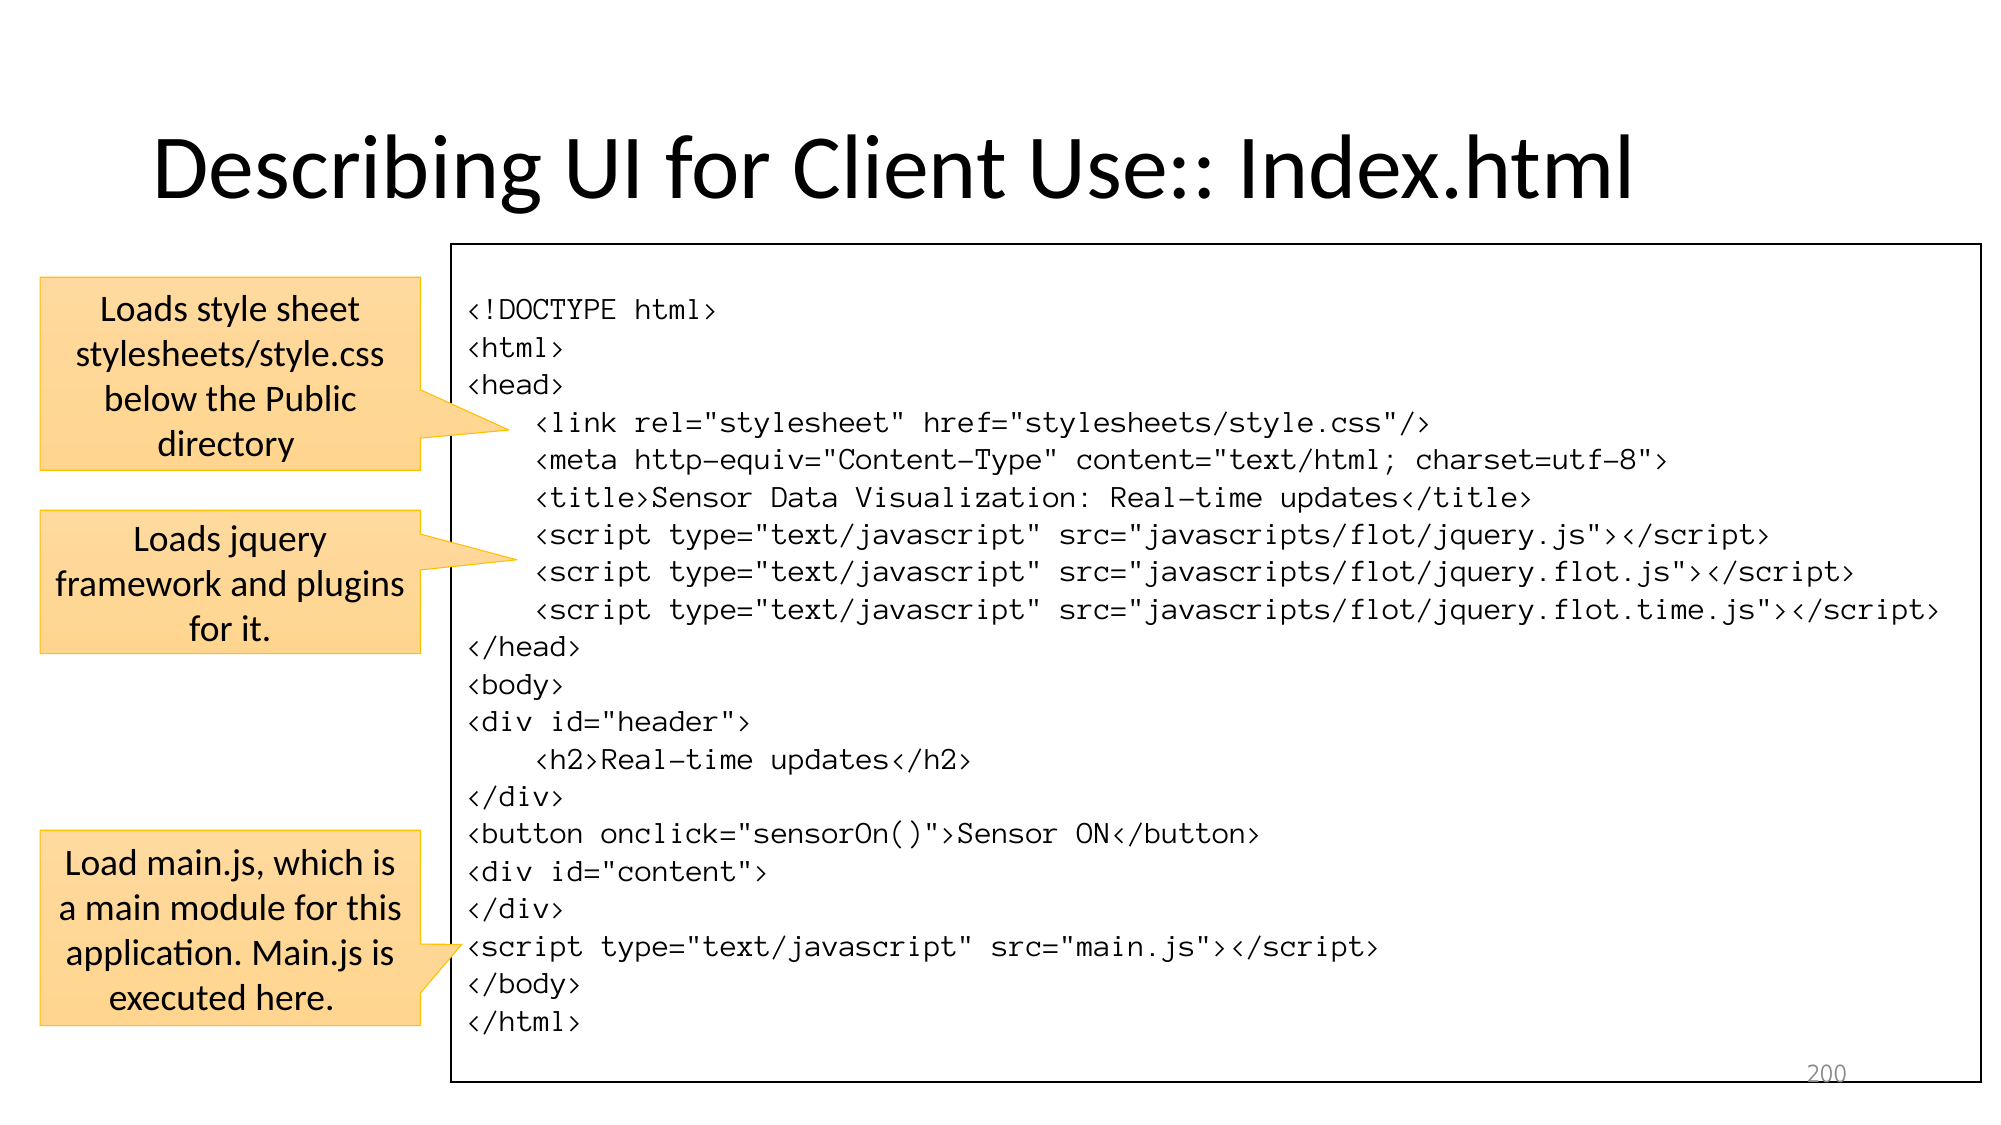

# Describing UI for Client Use:: Index.html
<!DOCTYPE html>
<html>
<head>
    <link rel="stylesheet" href="stylesheets/style.css"/>
    <meta http-equiv="Content-Type" content="text/html; charset=utf-8">
    <title>Sensor Data Visualization: Real-time updates</title>
    <script type="text/javascript" src="javascripts/flot/jquery.js"></script>
    <script type="text/javascript" src="javascripts/flot/jquery.flot.js"></script>
    <script type="text/javascript" src="javascripts/flot/jquery.flot.time.js"></script>
</head>
<body>
<div id="header">
    <h2>Real-time updates</h2>
</div>
<button onclick="sensorOn()">Sensor ON</button>
<div id="content">
</div>
<script type="text/javascript" src="main.js"></script>
</body>
</html>
Loads style sheet stylesheets/style.css below the Public directory
Loads jquery framework and plugins for it.
Load main.js, which is a main module for this application. Main.js is executed here.
200